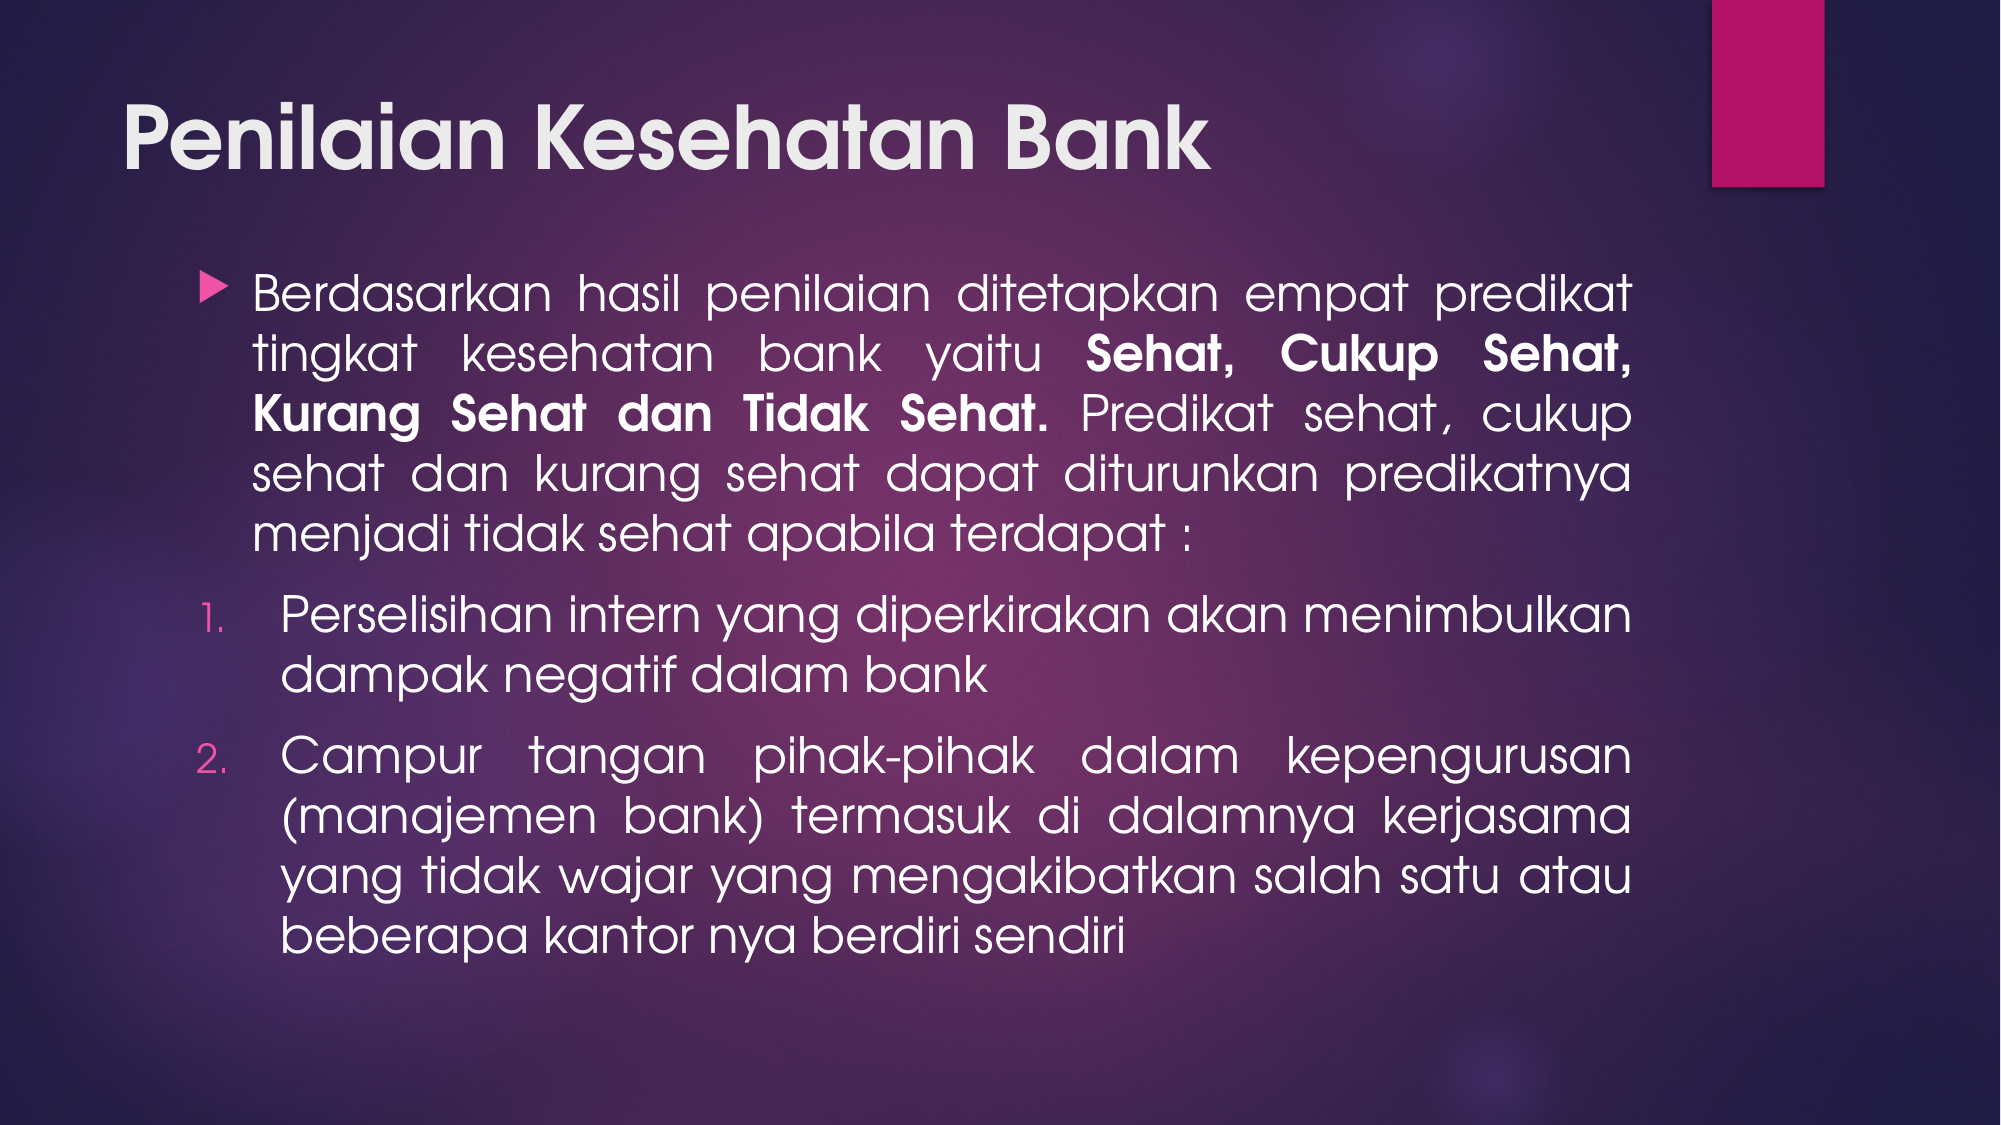

# Penilaian Kesehatan Bank
Berdasarkan hasil penilaian ditetapkan empat predikat tingkat kesehatan bank yaitu Sehat, Cukup Sehat, Kurang Sehat dan Tidak Sehat. Predikat sehat, cukup sehat dan kurang sehat dapat diturunkan predikatnya menjadi tidak sehat apabila terdapat :
Perselisihan intern yang diperkirakan akan menimbulkan dampak negatif dalam bank
Campur tangan pihak-pihak dalam kepengurusan (manajemen bank) termasuk di dalamnya kerjasama yang tidak wajar yang mengakibatkan salah satu atau beberapa kantor nya berdiri sendiri